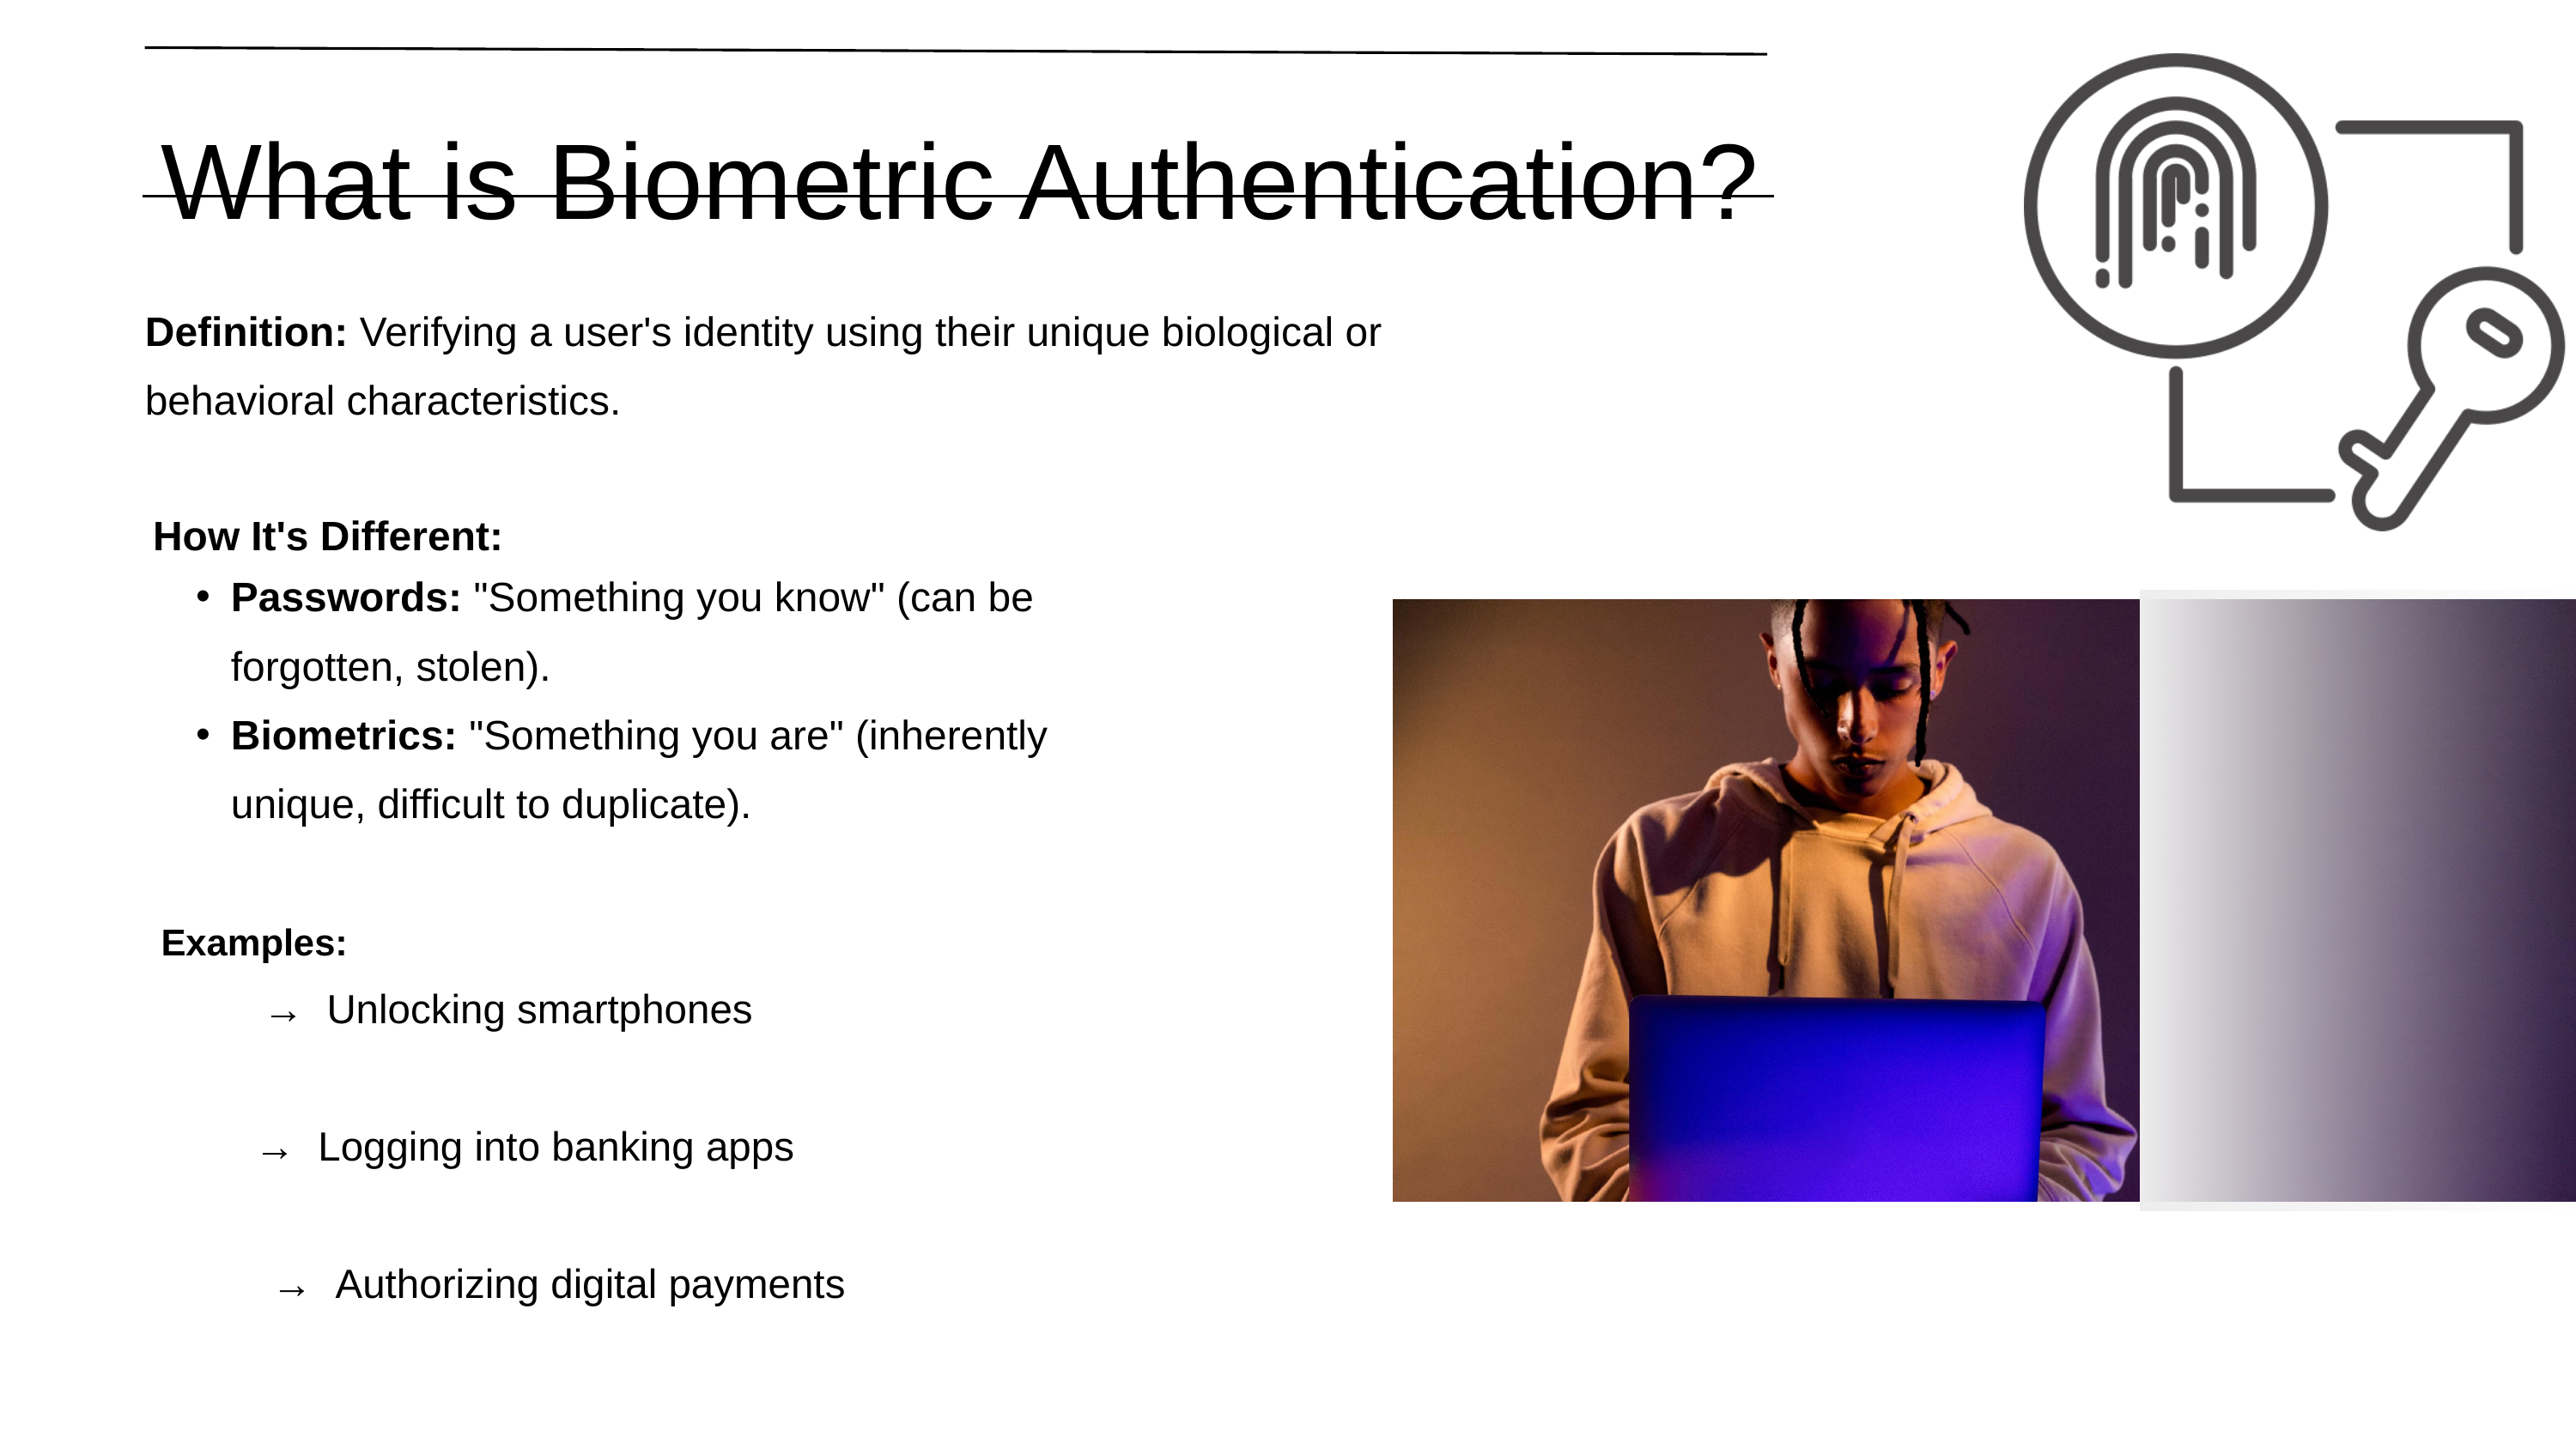

What is Biometric Authentication?
Definition: Verifying a user's identity using their unique biological or behavioral characteristics.
How It's Different:
Passwords: "Something you know" (can be forgotten, stolen).
Biometrics: "Something you are" (inherently unique, difficult to duplicate).

Examples:
         →  Unlocking smartphones

→  Logging into banking apps

      →  Authorizing digital payments